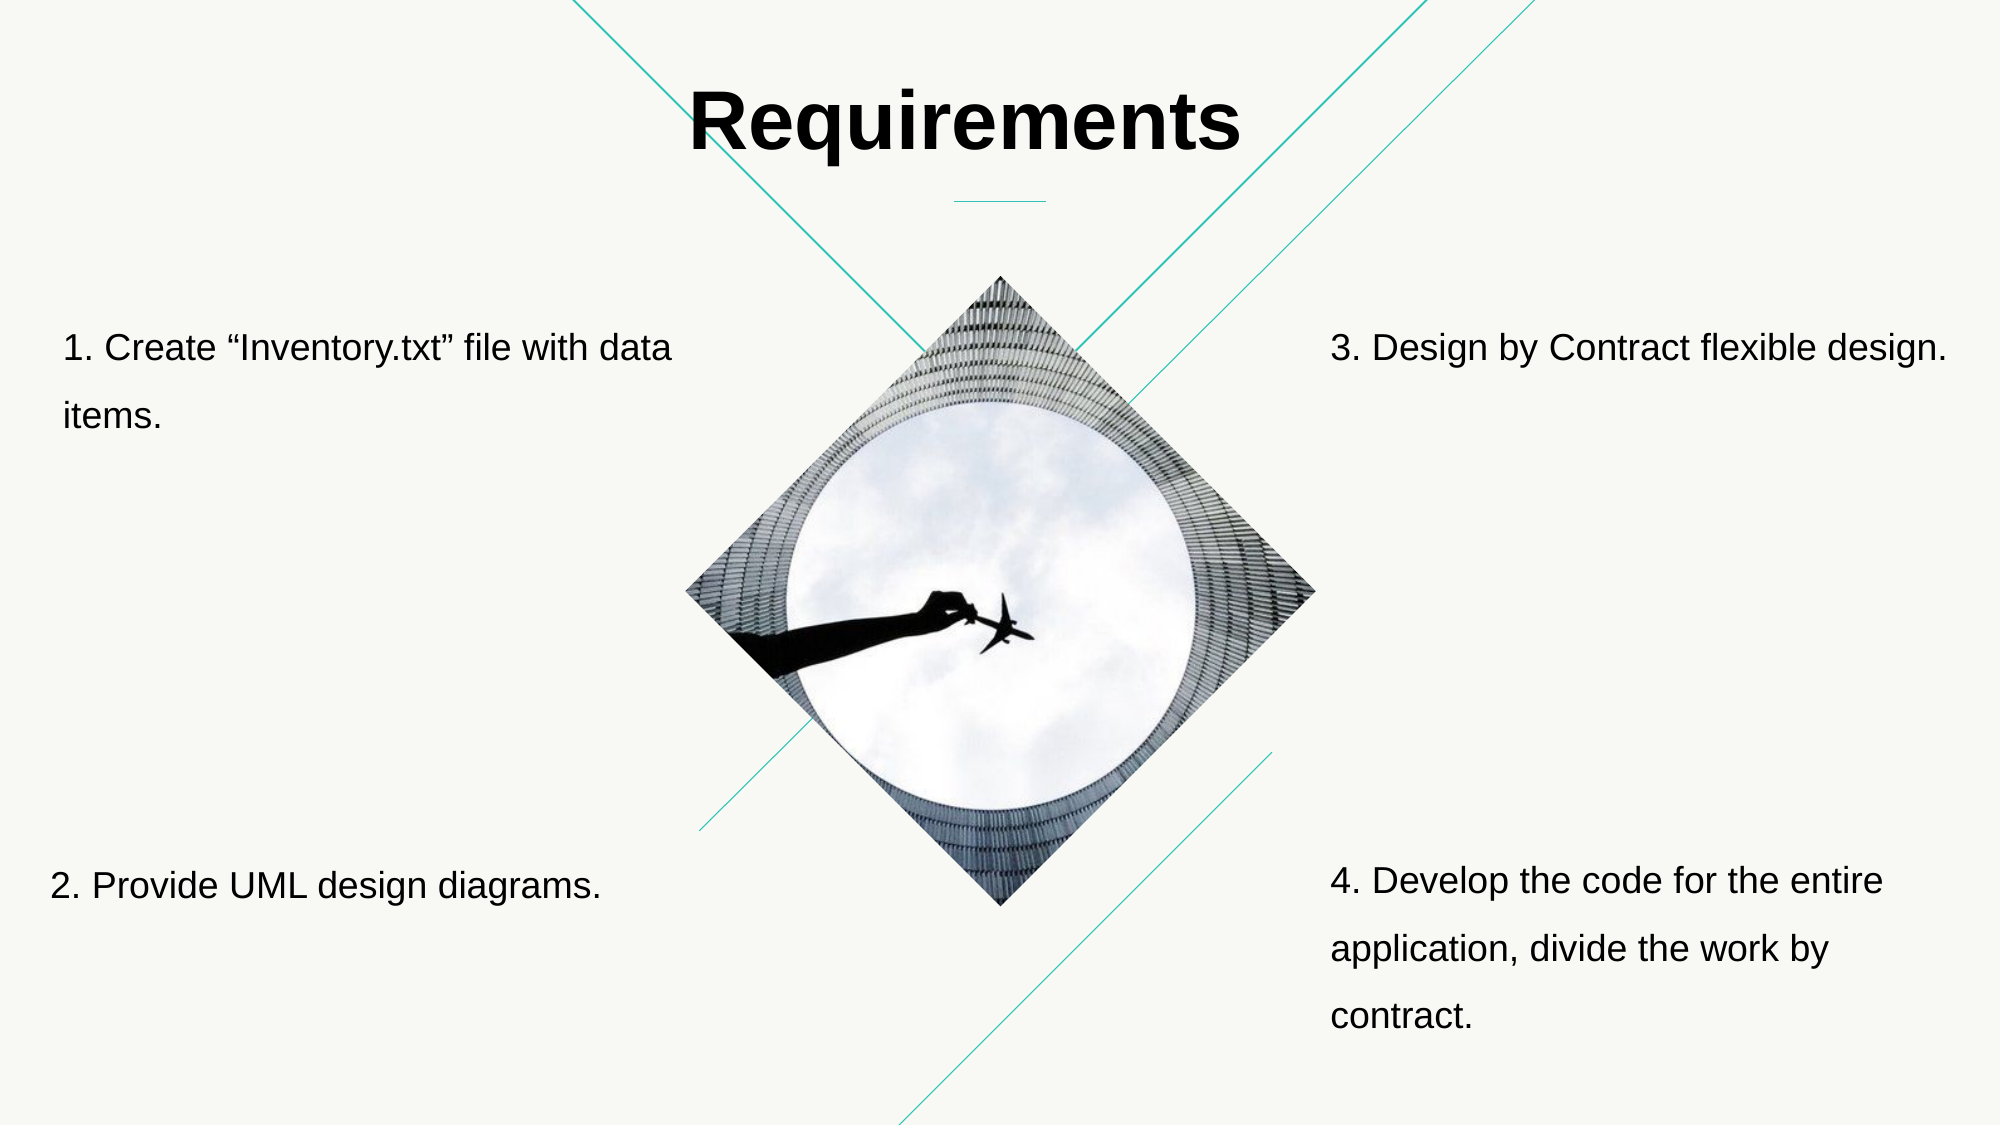

Requirements

1. Create “Inventory.txt” file with data items.

3. Design by Contract flexible design.

4. Develop the code for the entire application, divide the work by contract.

2. Provide UML design diagrams.